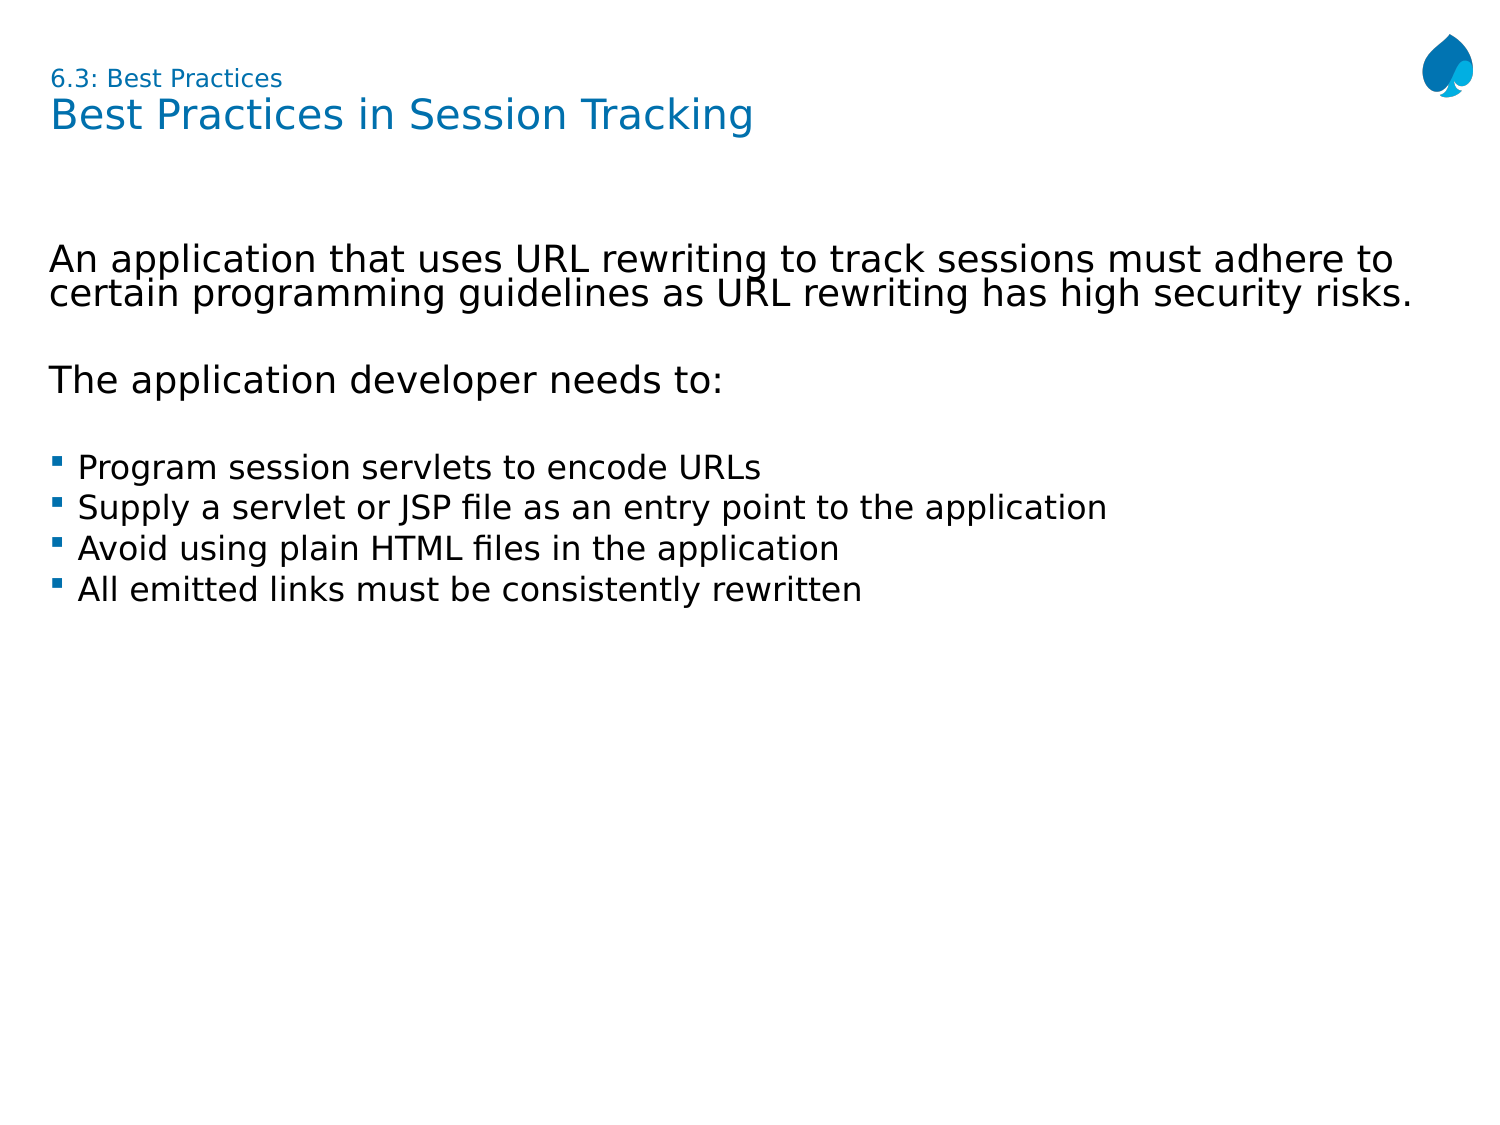

# 6.3: Best Practices Best Practices in Session Tracking
An application that uses URL rewriting to track sessions must adhere to certain programming guidelines as URL rewriting has high security risks.

The application developer needs to:

Program session servlets to encode URLs
Supply a servlet or JSP file as an entry point to the application
Avoid using plain HTML files in the application
All emitted links must be consistently rewritten